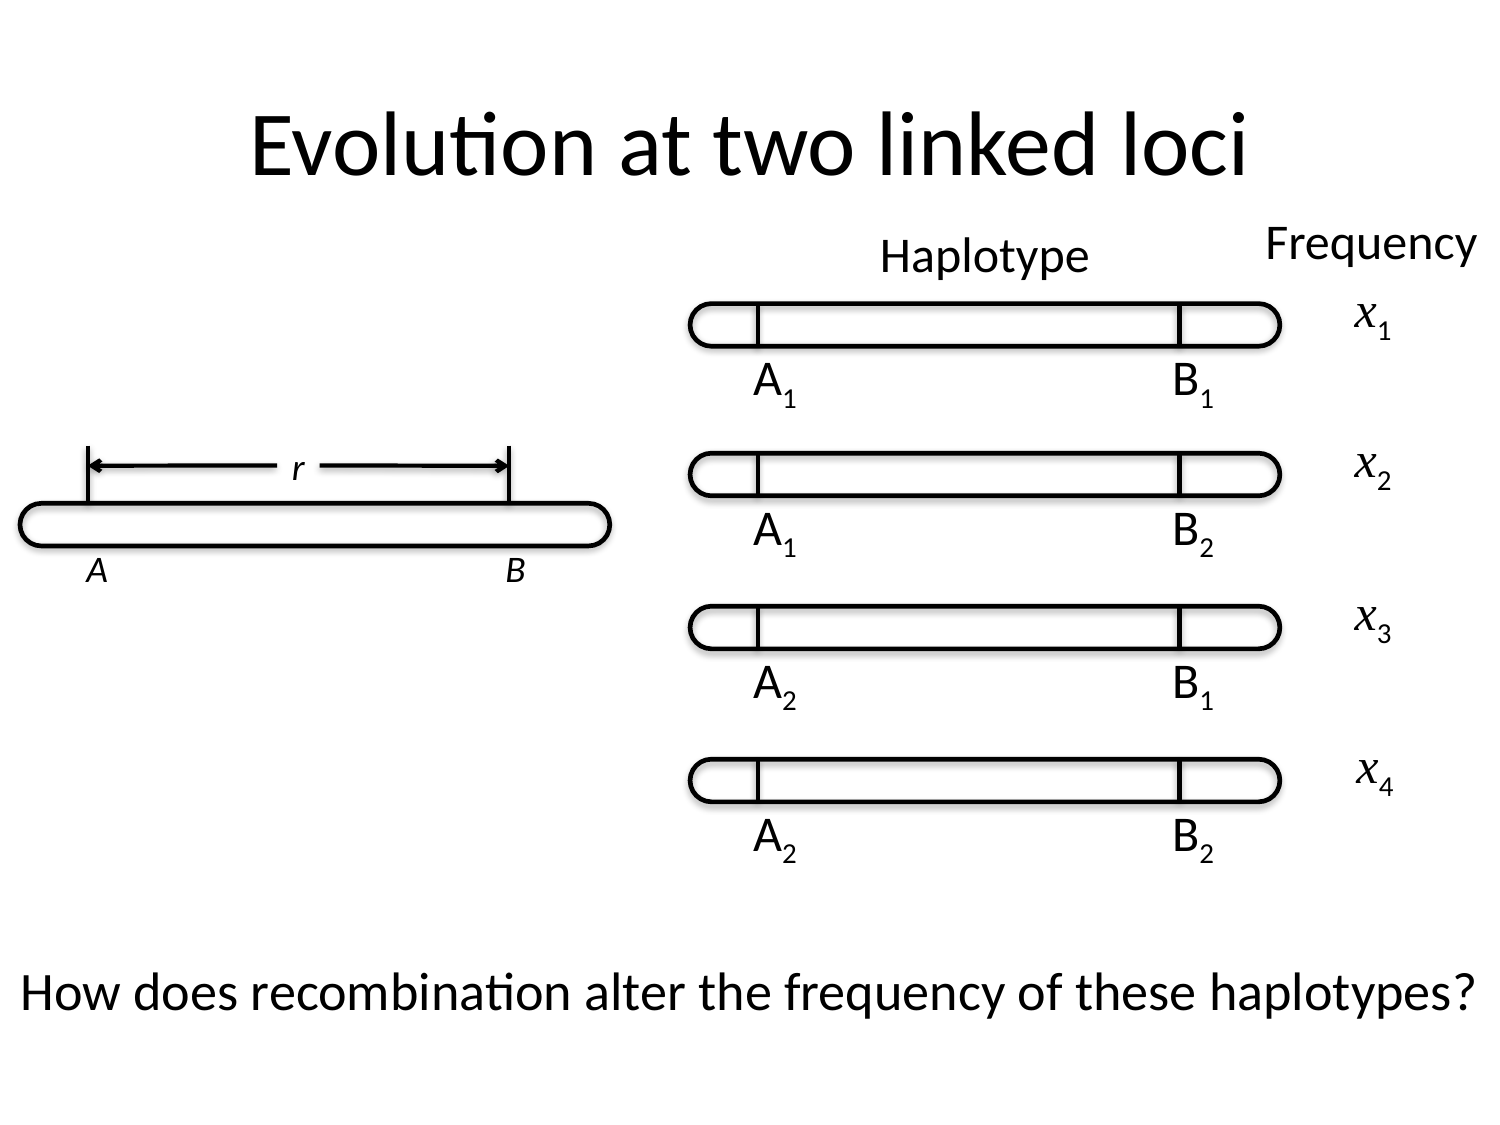

# Evolution at two linked loci
Frequency
Haplotype
x1

A1
B1
x2
r

A1
B2

A
B
x3

A2
B1
x4

A2
B2
How does recombination alter the frequency of these haplotypes?